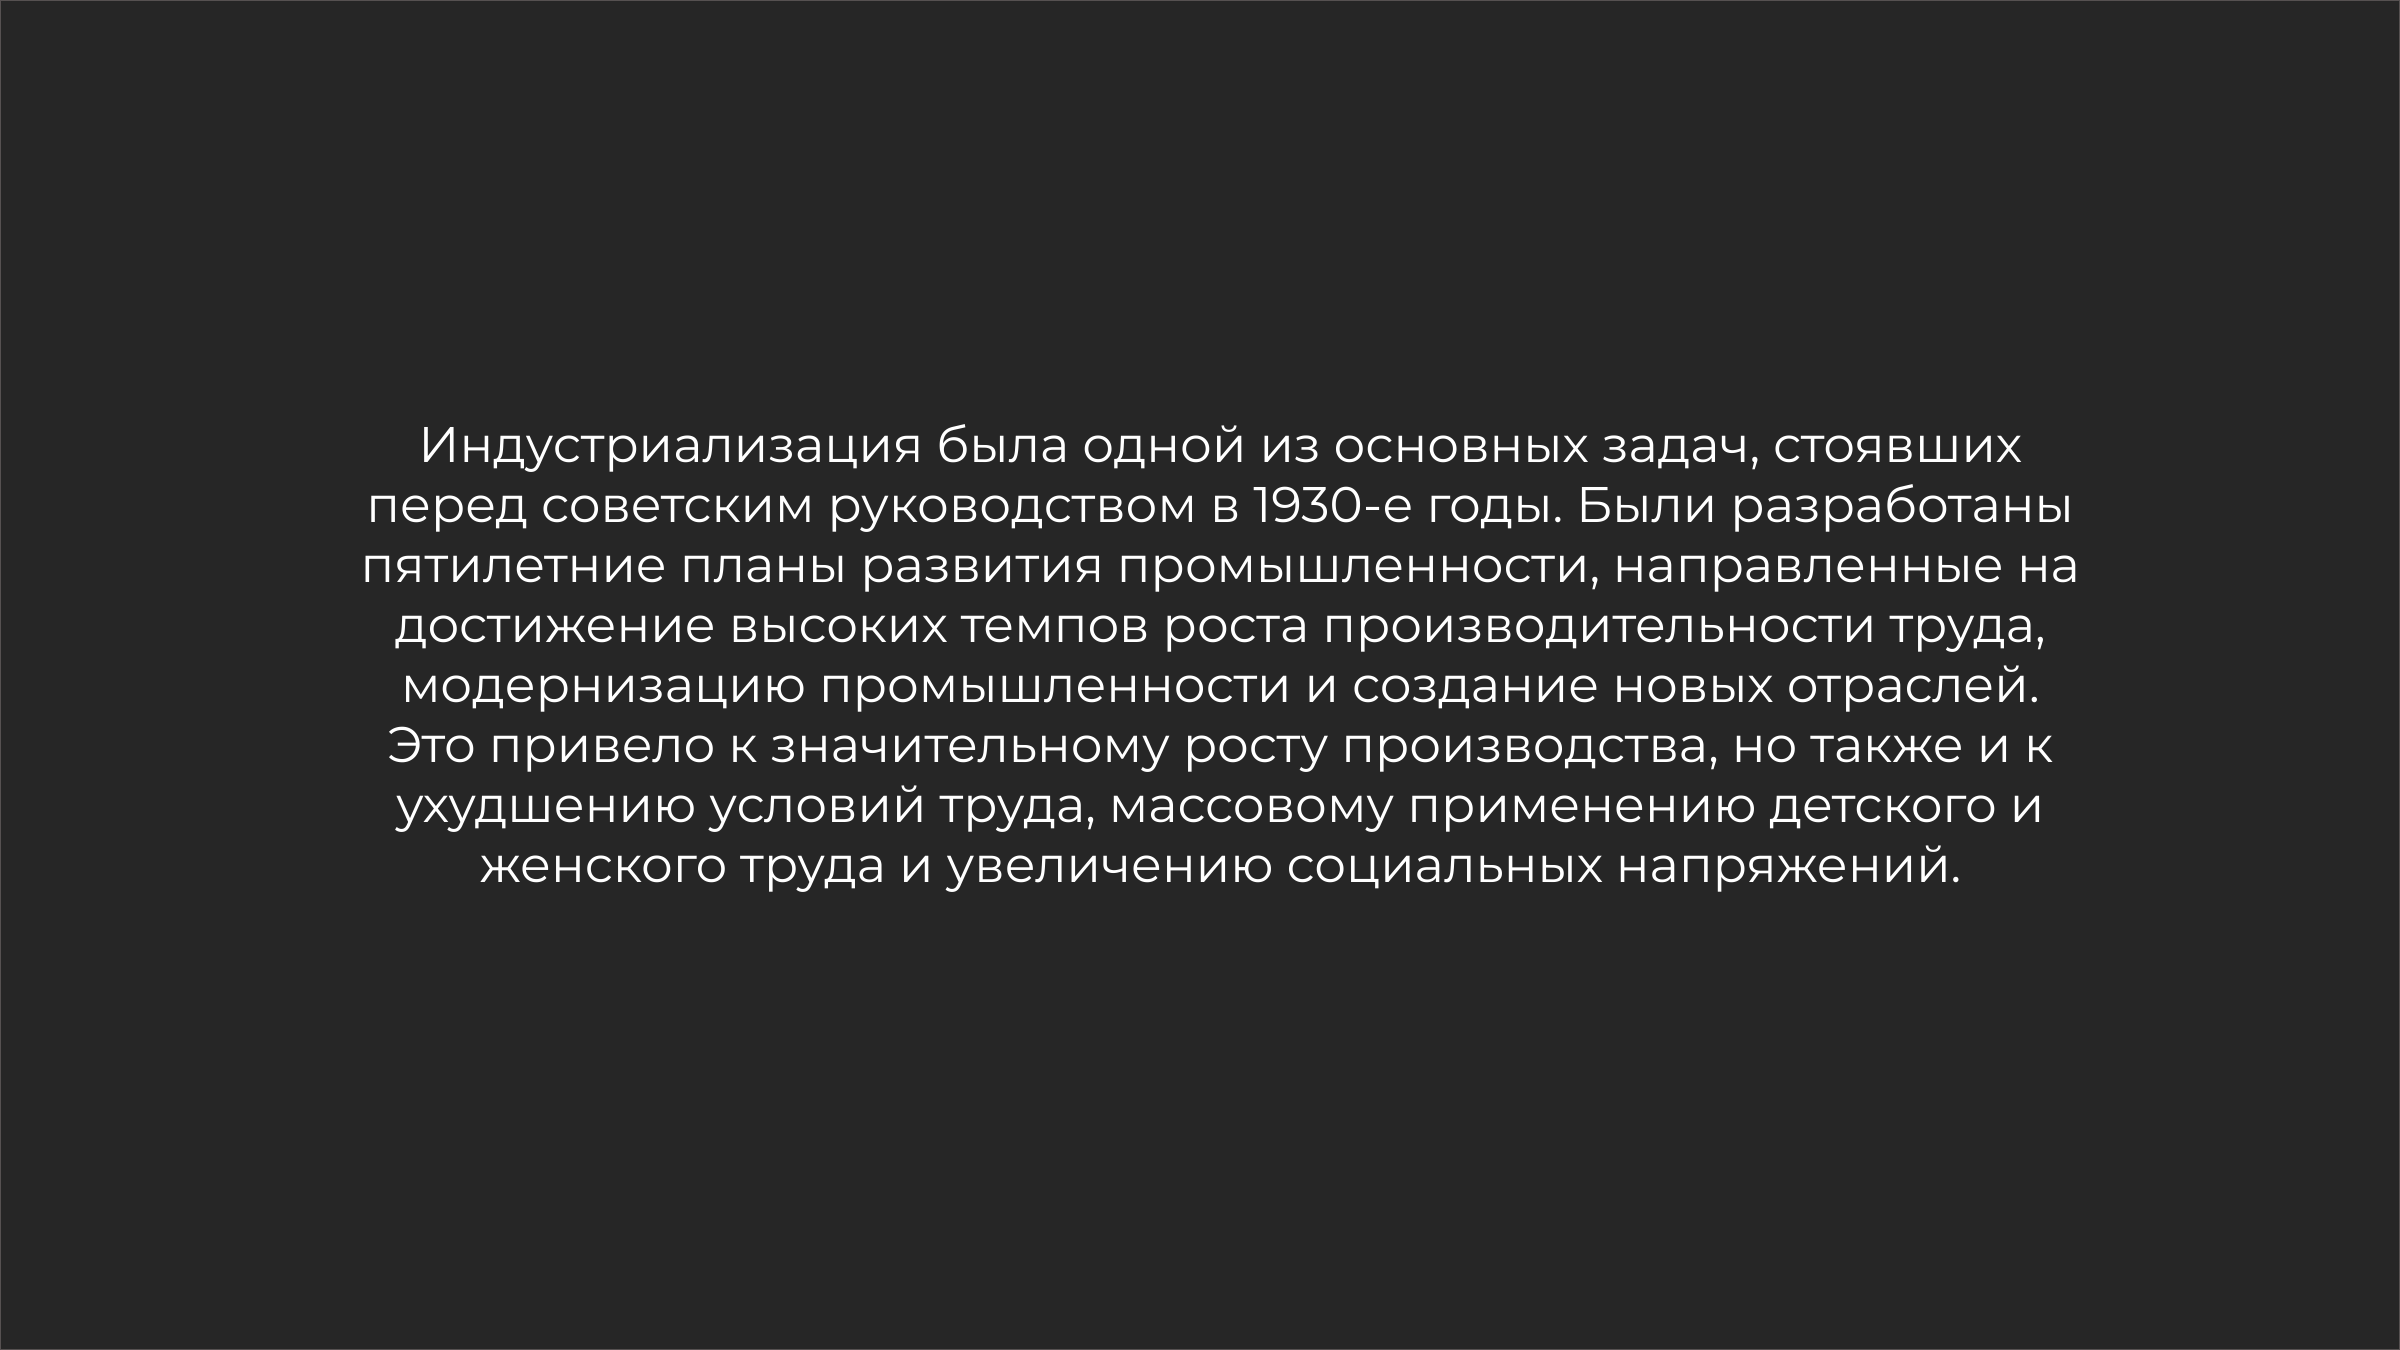

Индустриализация была одной из основных задач, стоявших перед советским руководством в 1930-е годы. Были разработаны пятилетние планы развития промышленности, направленные на достижение высоких темпов роста производительности труда, модернизацию промышленности и создание новых отраслей. Это привело к значительному росту производства, но также и к ухудшению условий труда, массовому применению детского и женского труда и увеличению социальных напряжений.